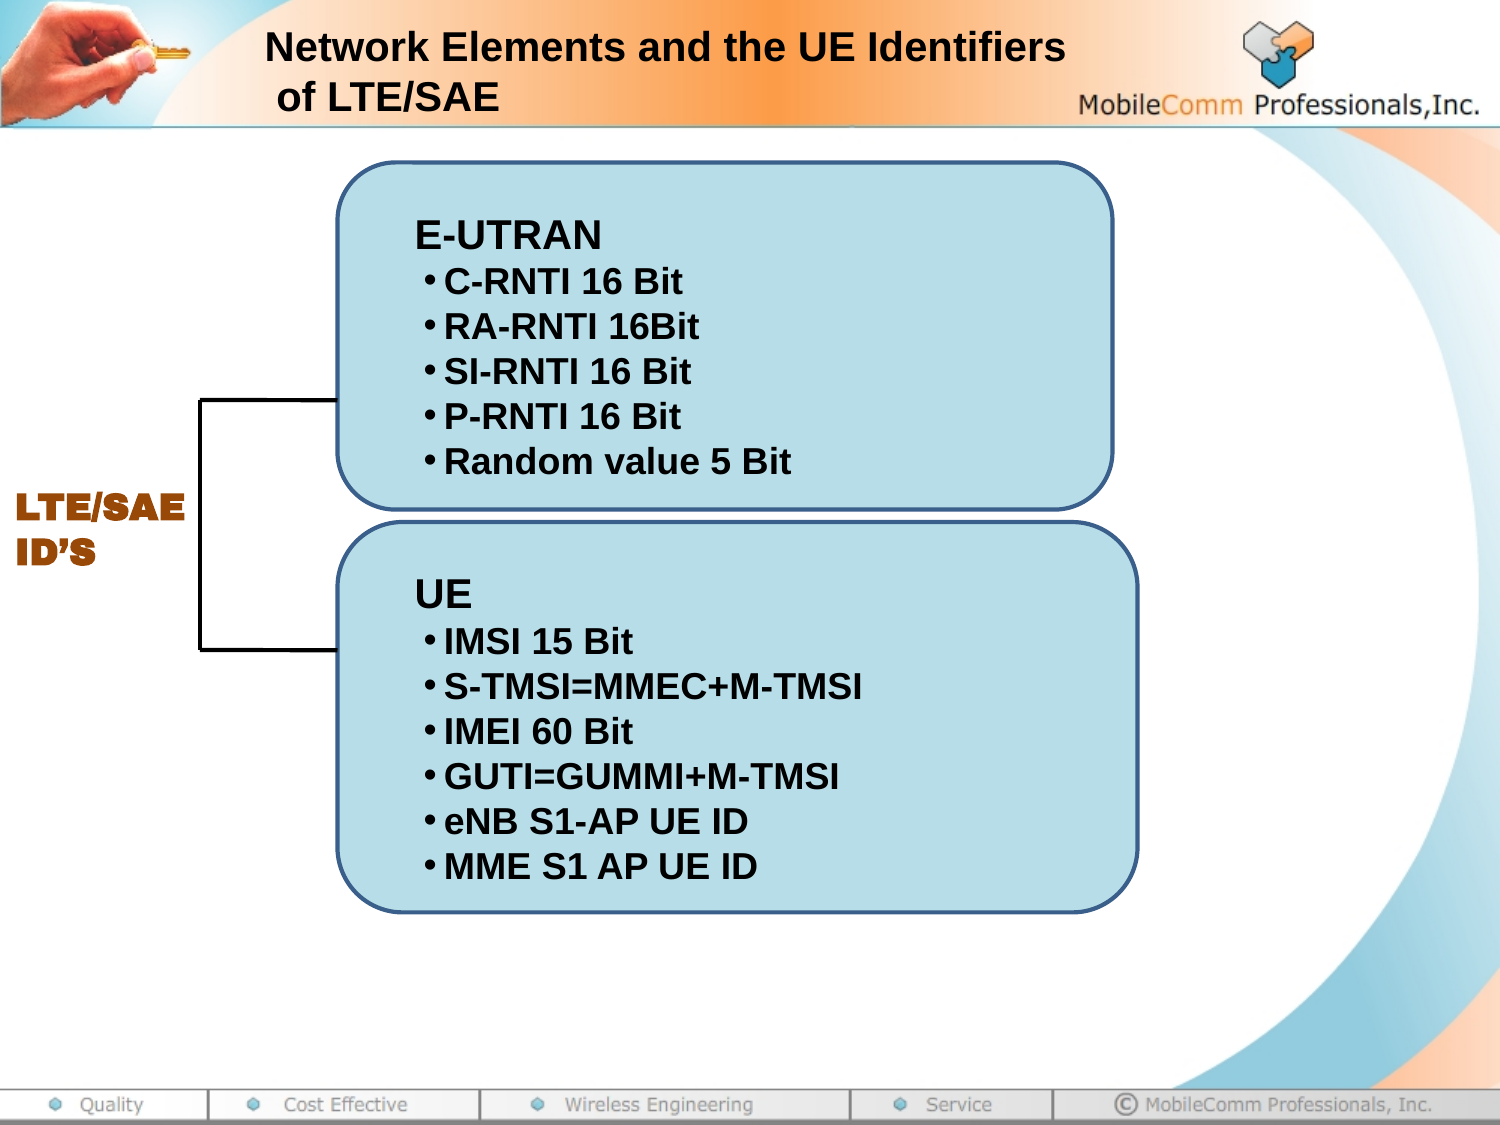

Network Elements and the UE Identifiers
 of LTE/SAE

E-UTRAN
C-RNTI 16 Bit
RA-RNTI 16Bit
SI-RNTI 16 Bit
P-RNTI 16 Bit
Random value 5 Bit
LTE/SAE ID’S

UE
IMSI 15 Bit
S-TMSI=MMEC+M-TMSI
IMEI 60 Bit
GUTI=GUMMI+M-TMSI
eNB S1-AP UE ID
MME S1 AP UE ID